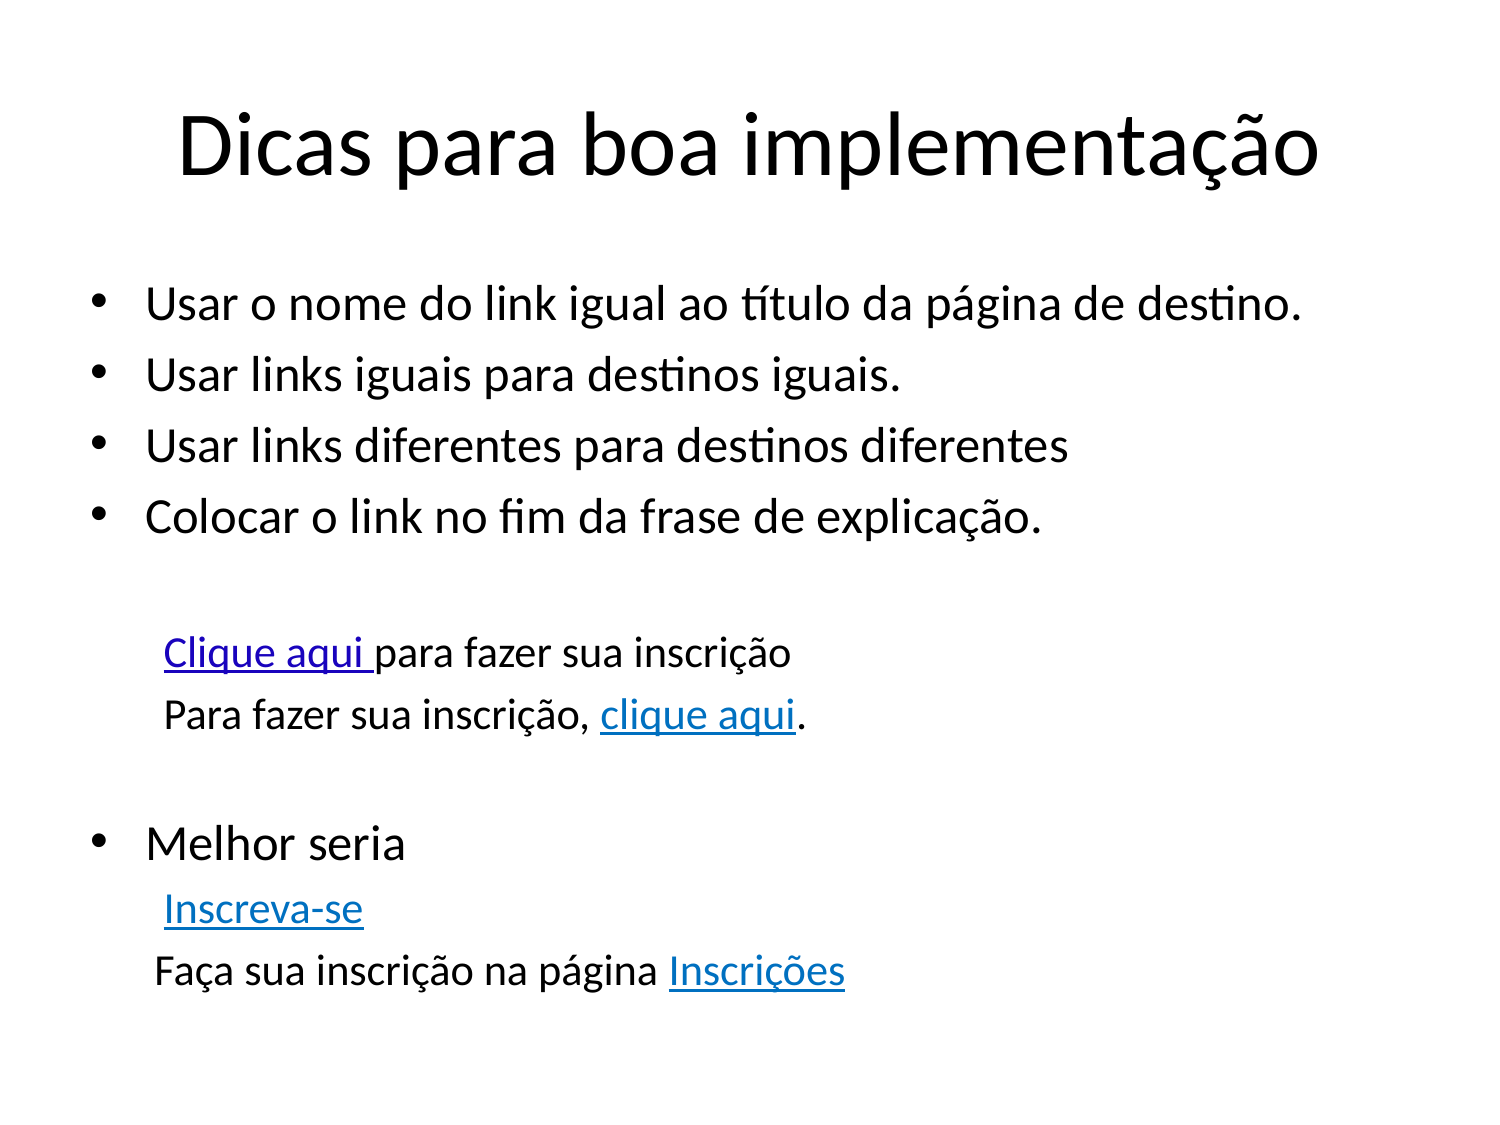

# Dicas para boa implementação
Usar o nome do link igual ao título da página de destino.
Usar links iguais para destinos iguais.
Usar links diferentes para destinos diferentes
Colocar o link no fim da frase de explicação.

Clique aqui para fazer sua inscrição
Para fazer sua inscrição, clique aqui.

Melhor seria
Inscreva-se
Faça sua inscrição na página Inscrições